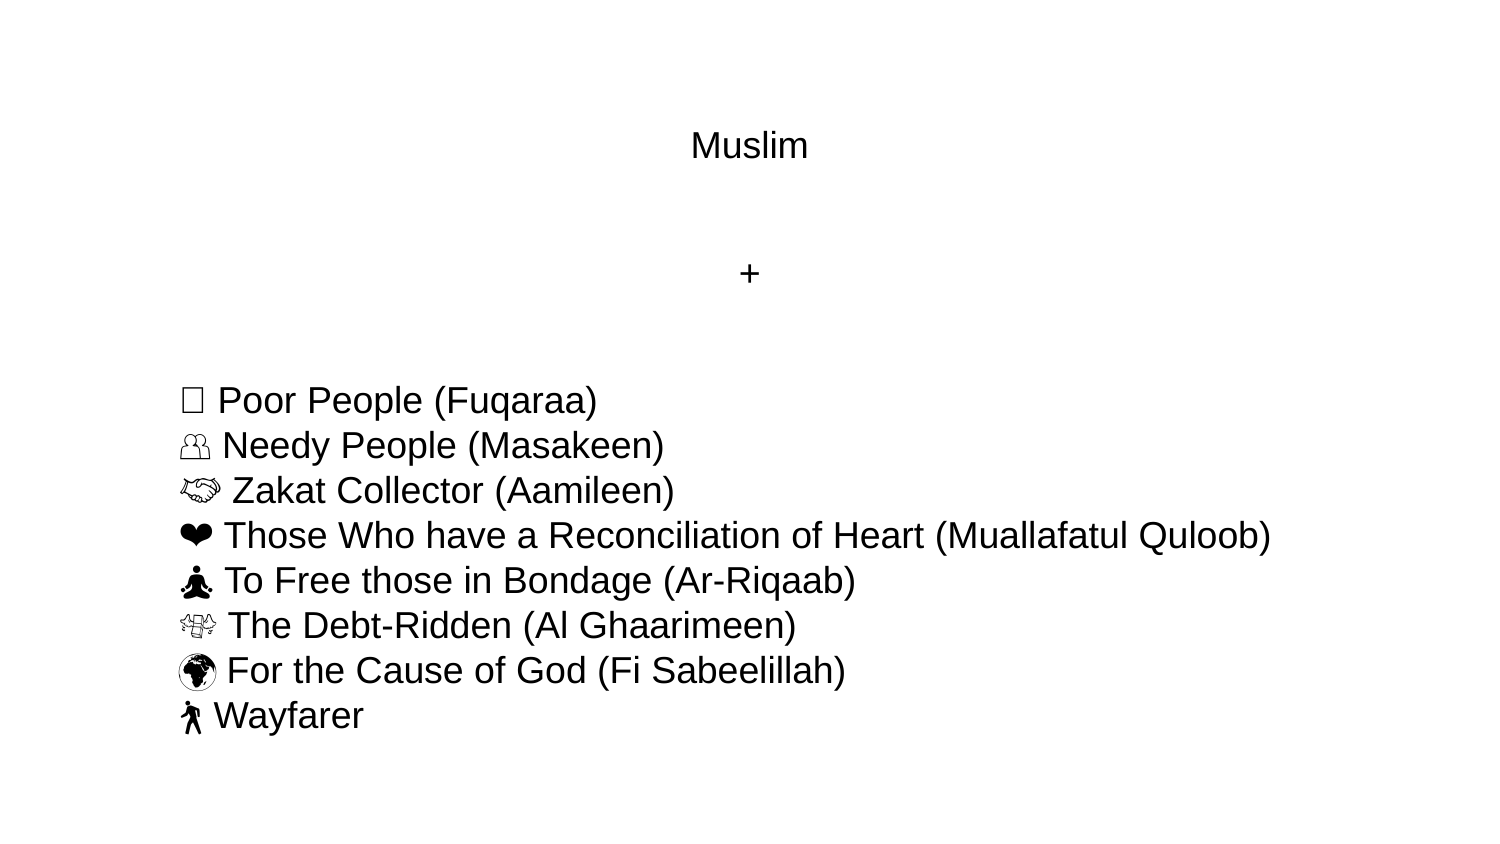

Muslim
+
🧍 Poor People (Fuqaraa)
👥 Needy People (Masakeen)
🤝 Zakat Collector (Aamileen)
❤️ Those Who have a Reconciliation of Heart (Muallafatul Quloob)
🧘 To Free those in Bondage (Ar-Riqaab)
💸 The Debt-Ridden (Al Ghaarimeen)
🌍 For the Cause of God (Fi Sabeelillah)
🚶 Wayfarer